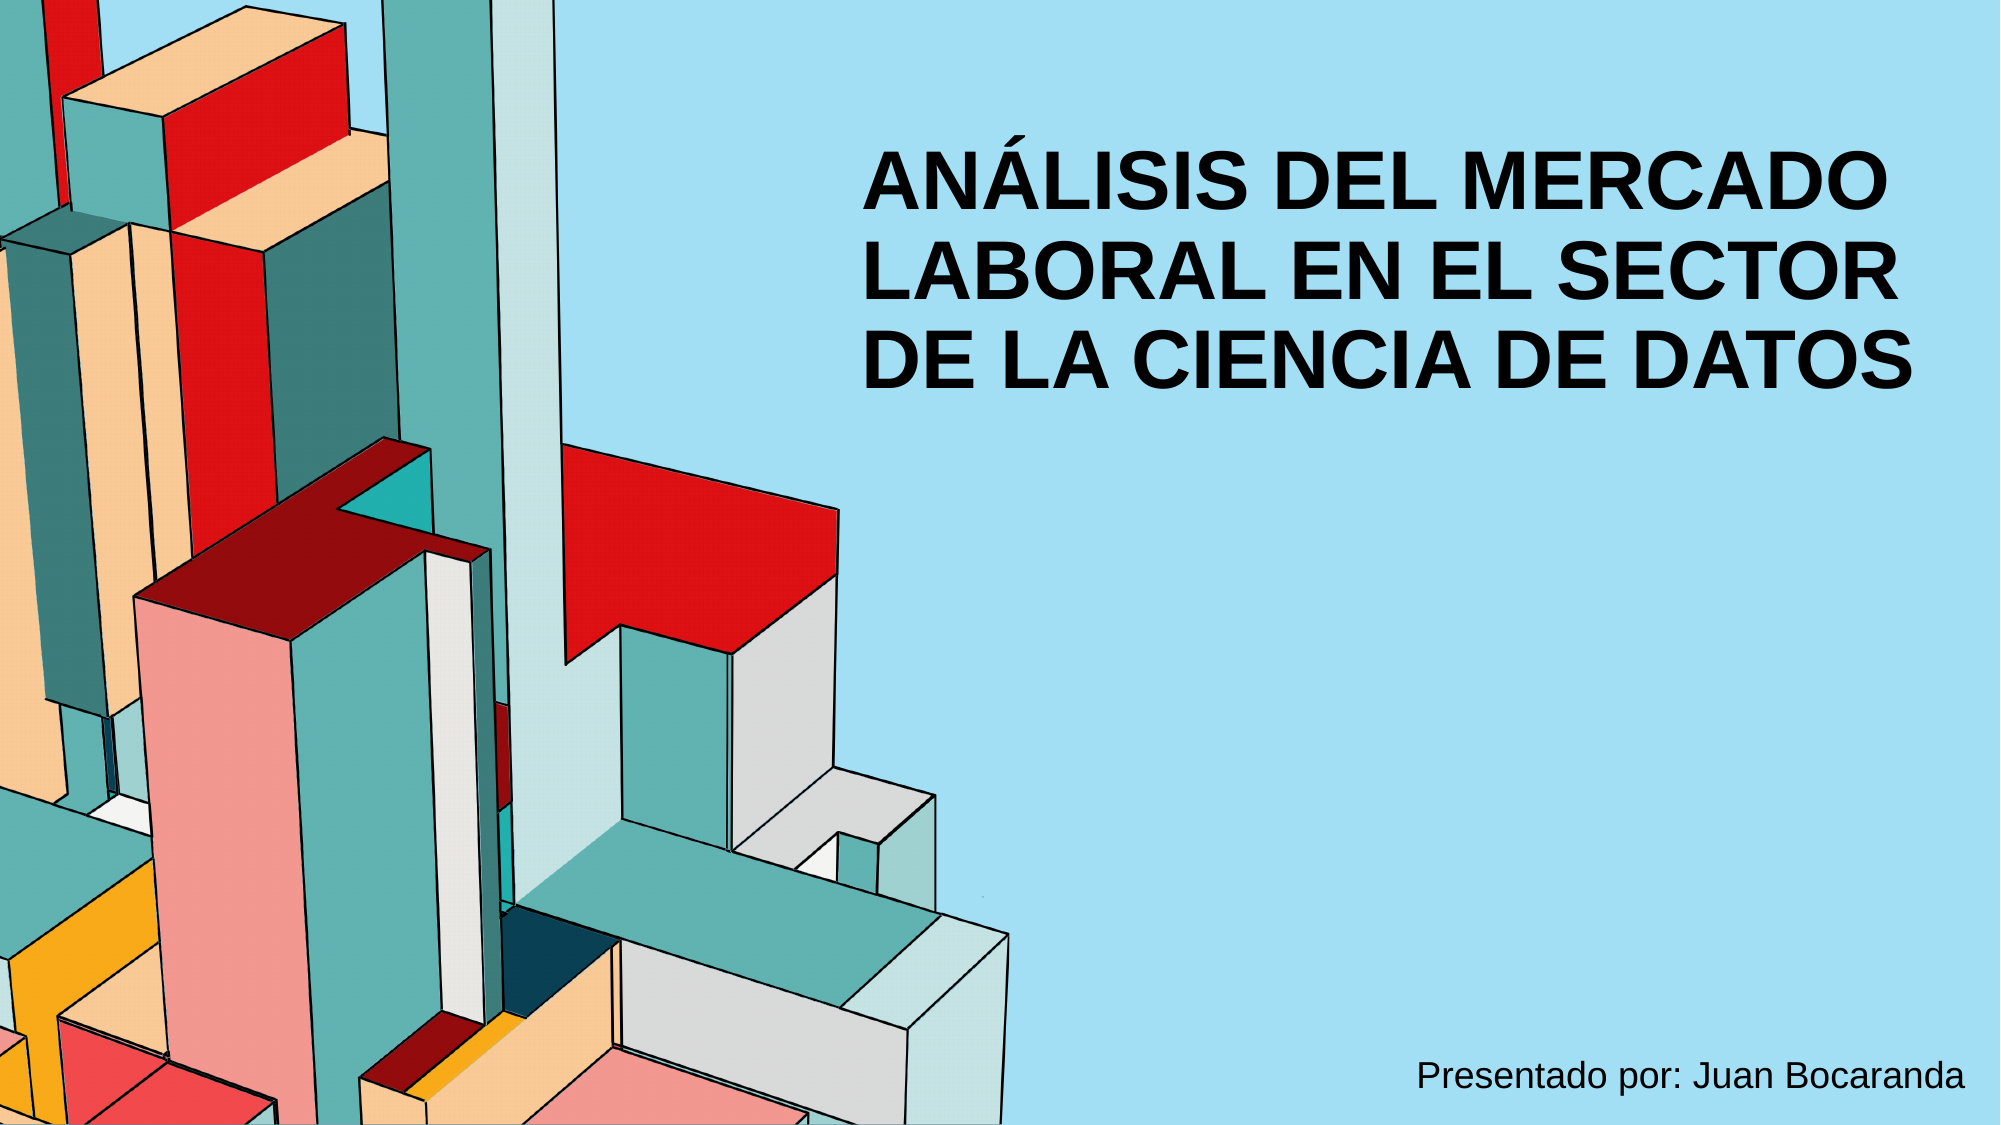

# ANÁLISIS DEL MERCADO LABORAL EN EL SECTOR DE la ciencia de DATOS
Presentado por: Juan Bocaranda